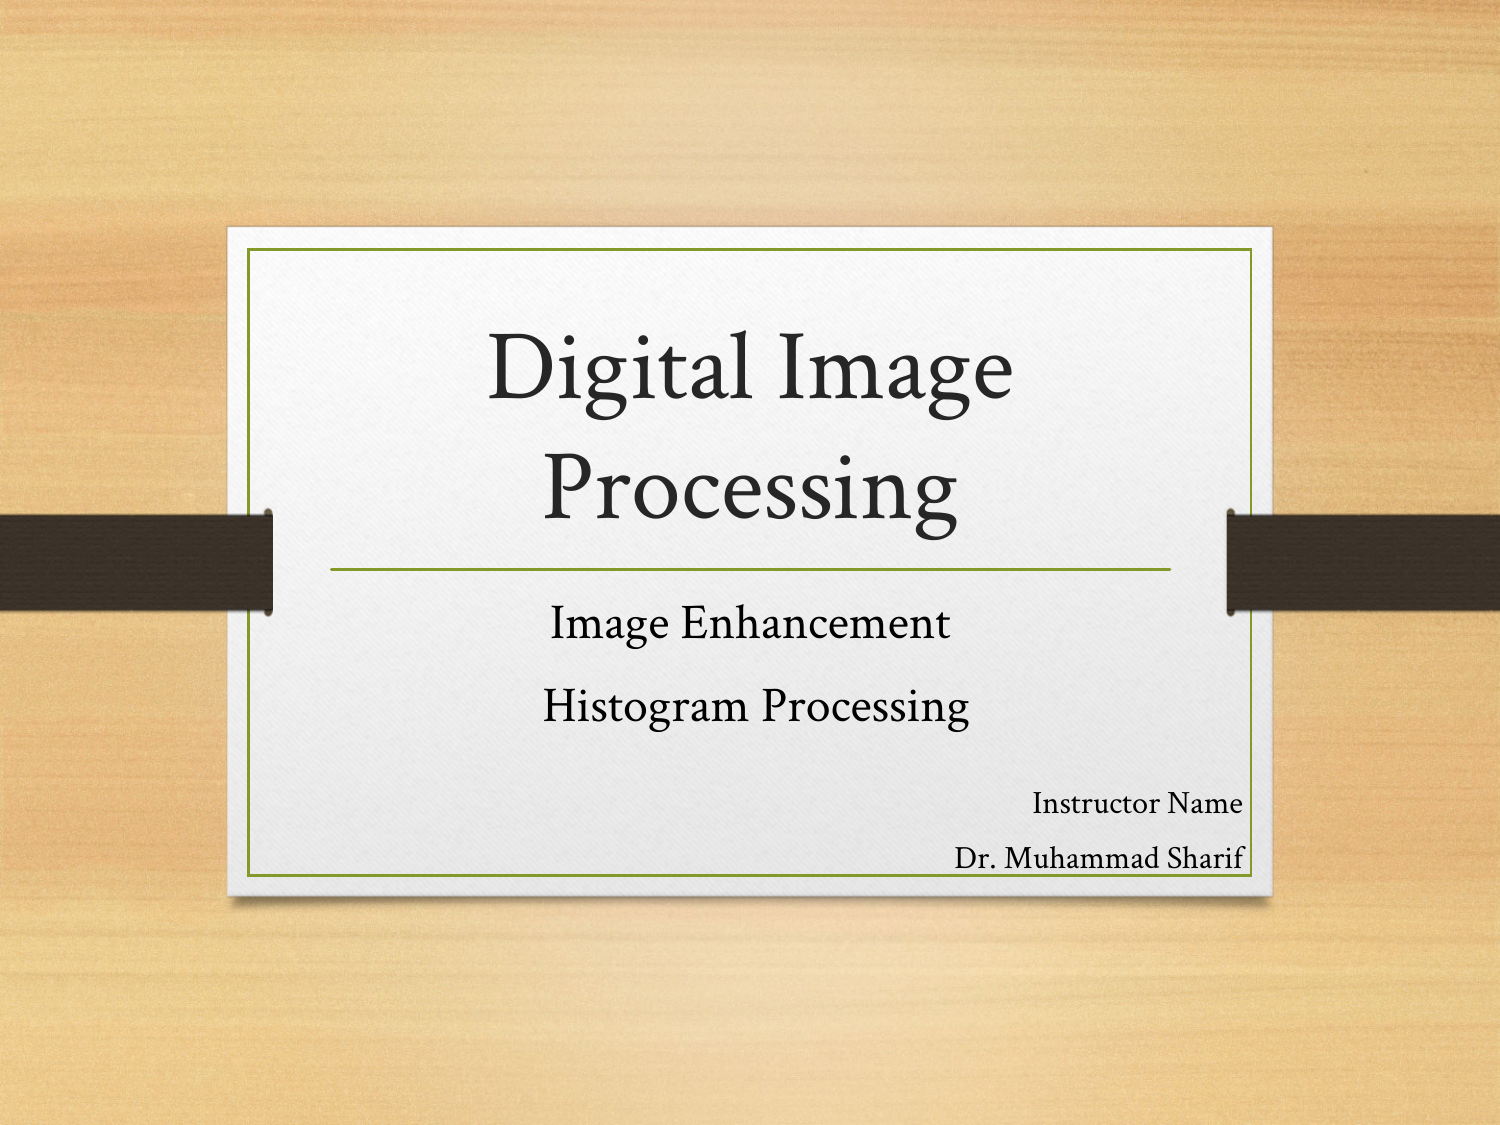

# Digital Image Processing
Image Enhancement
 Histogram Processing
Instructor Name
Dr. Muhammad Sharif